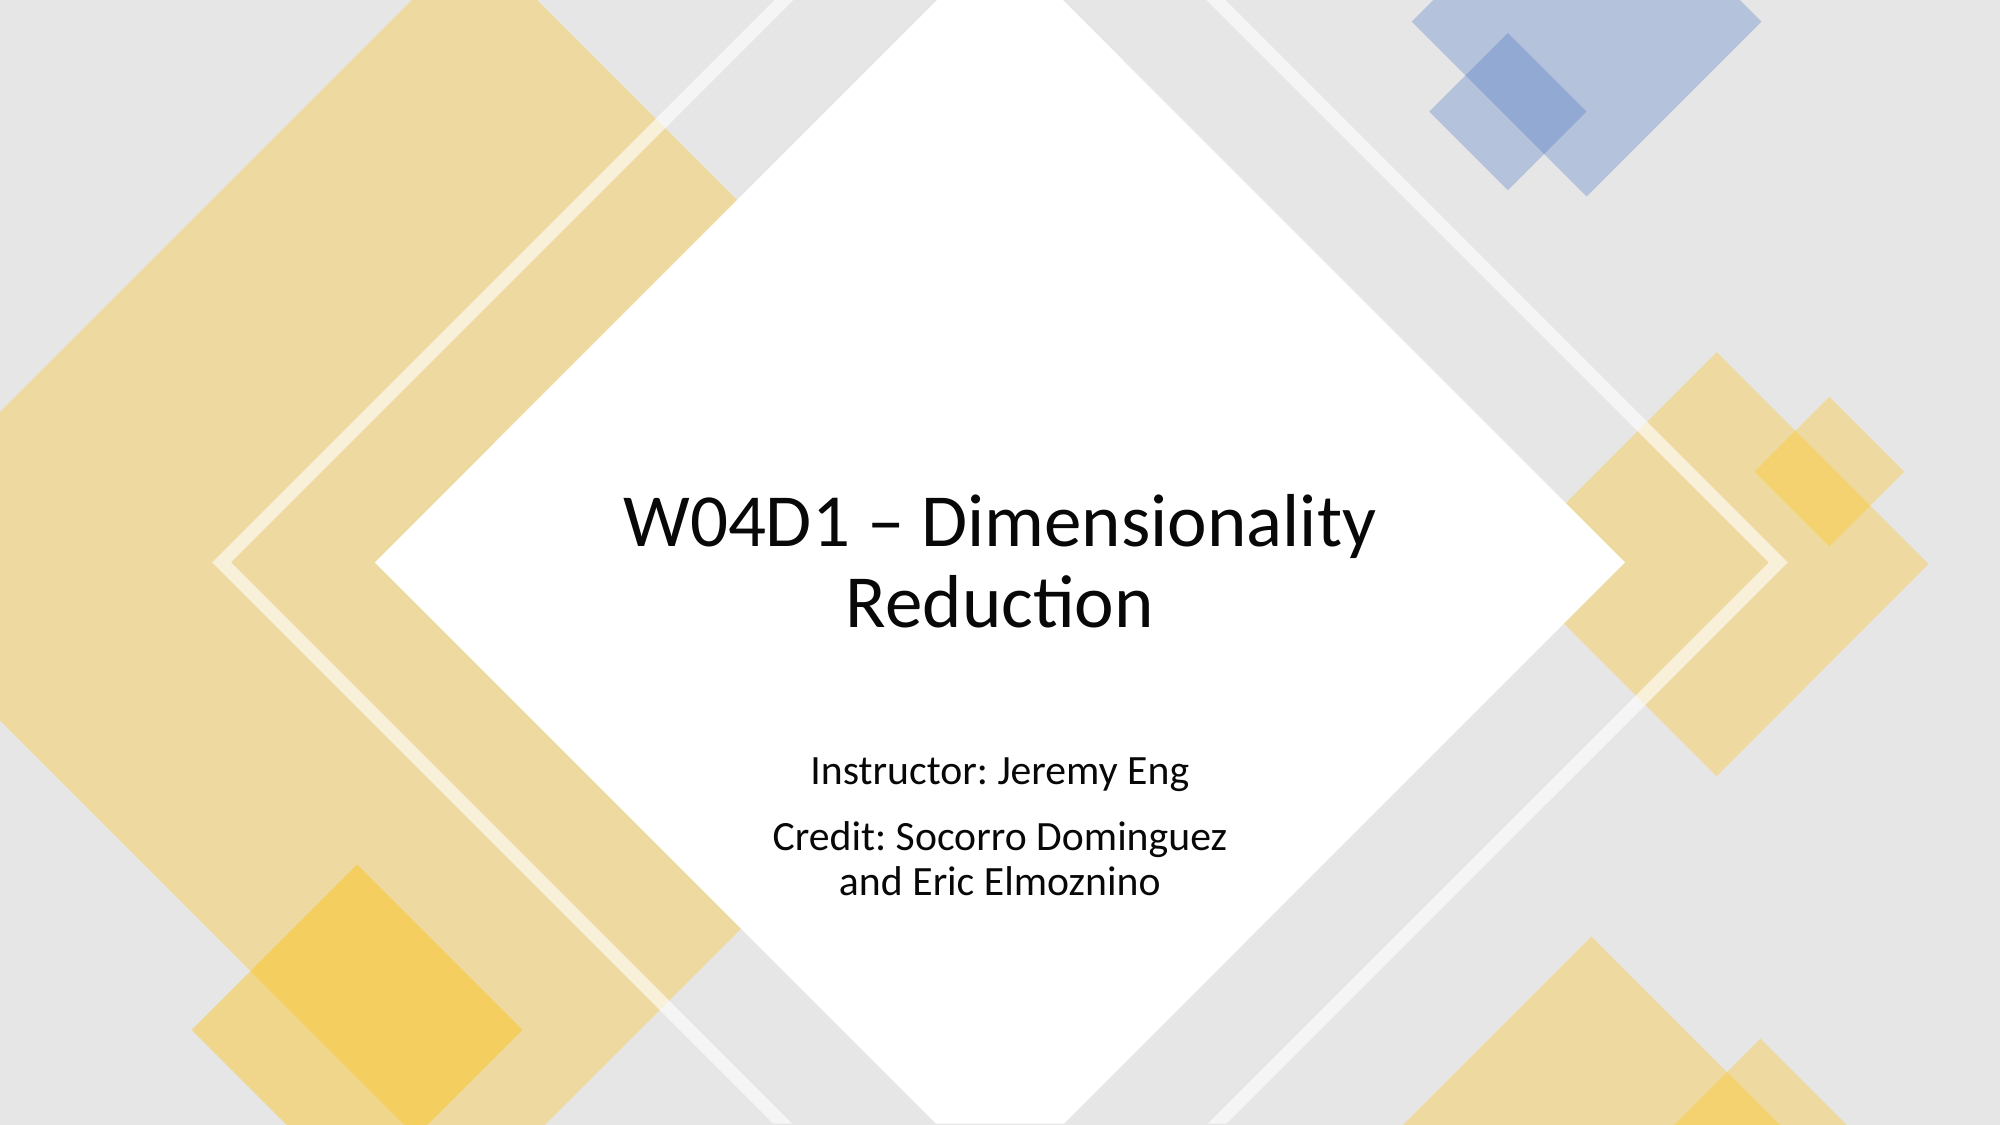

# W04D1 – Dimensionality Reduction

Instructor: Jeremy Eng
Credit: Socorro Dominguez and Eric Elmoznino